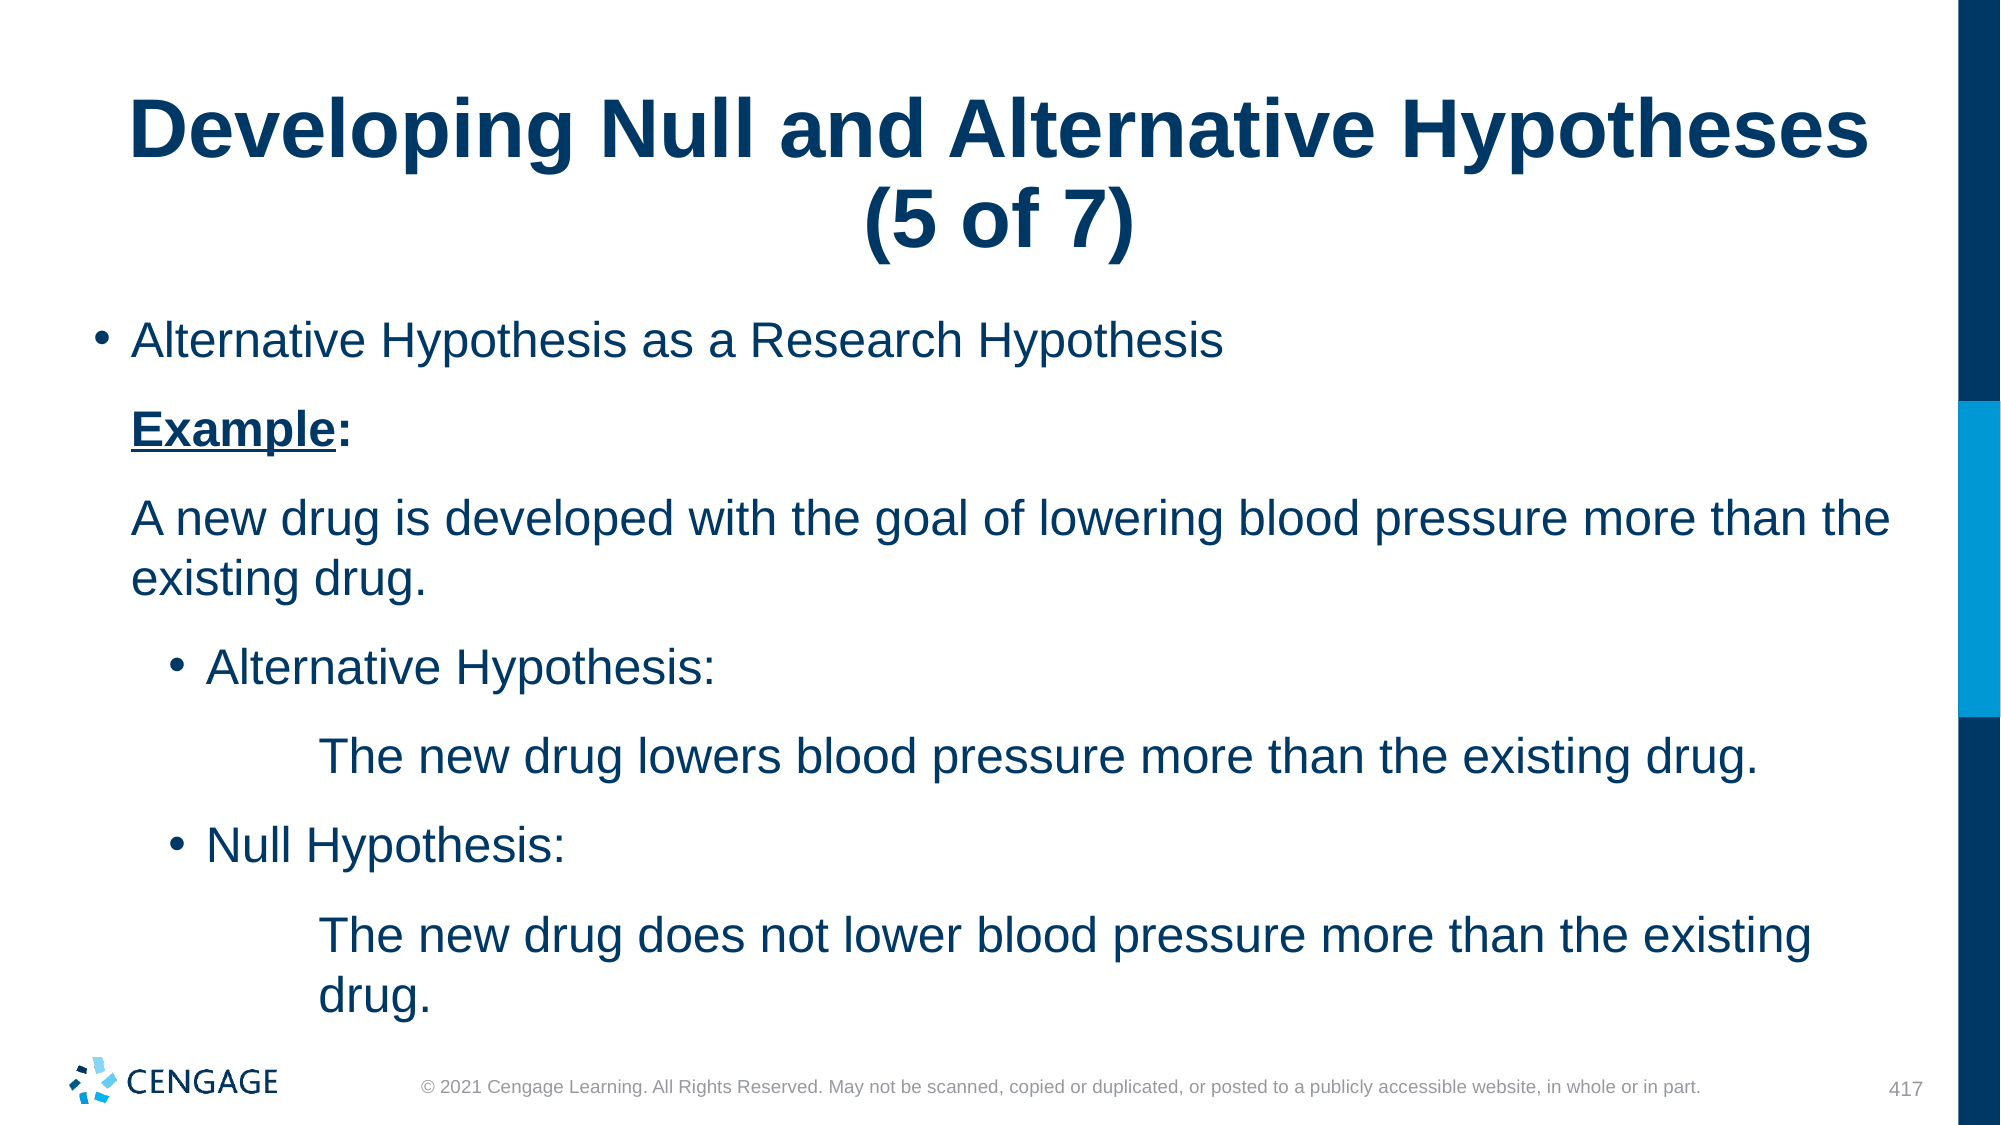

# Developing Null and Alternative Hypotheses (5 of 7)
Alternative Hypothesis as a Research Hypothesis
Example:
A new drug is developed with the goal of lowering blood pressure more than the existing drug.
Alternative Hypothesis:
The new drug lowers blood pressure more than the existing drug.
Null Hypothesis:
The new drug does not lower blood pressure more than the existing drug.